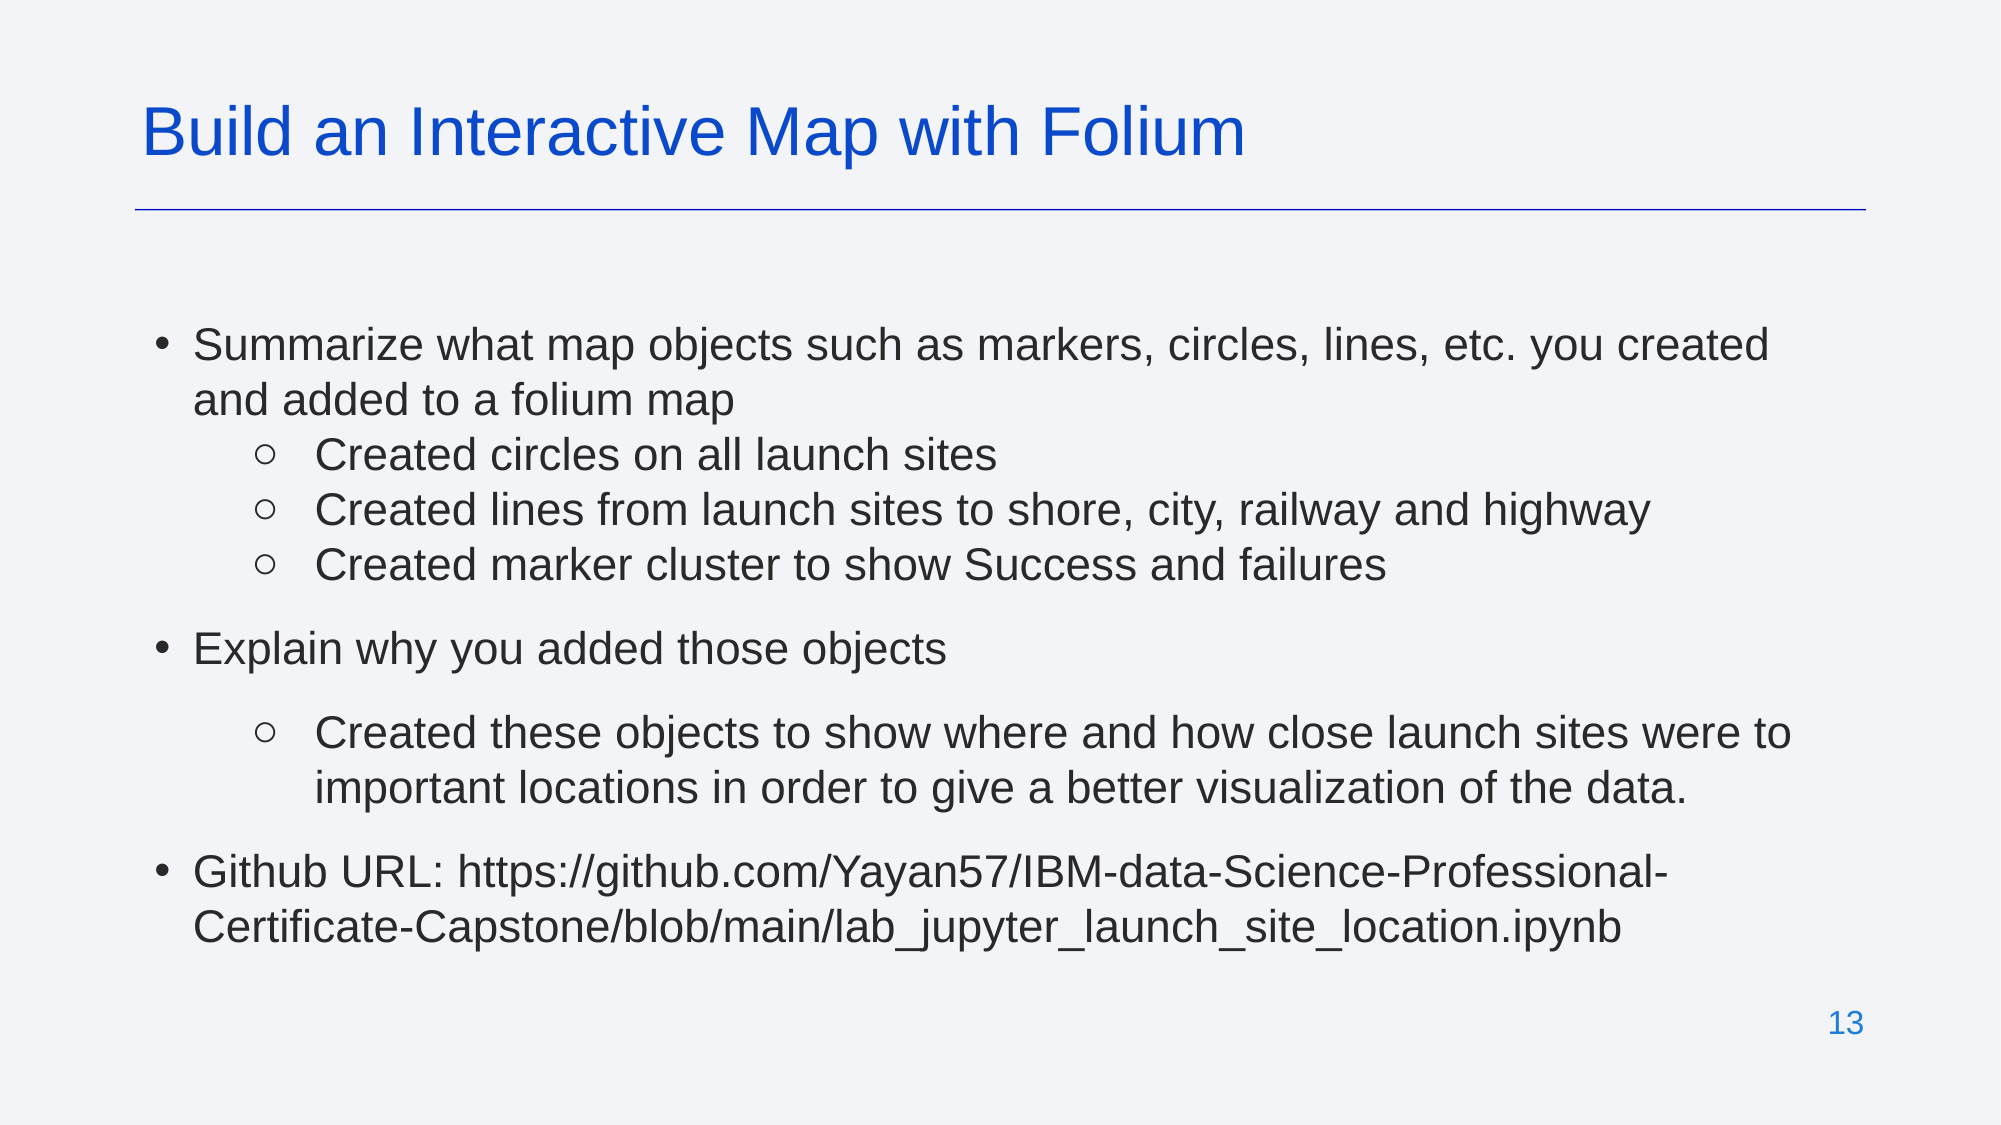

Build an Interactive Map with Folium
Summarize what map objects such as markers, circles, lines, etc. you created and added to a folium map
Created circles on all launch sites
Created lines from launch sites to shore, city, railway and highway
Created marker cluster to show Success and failures
Explain why you added those objects
Created these objects to show where and how close launch sites were to important locations in order to give a better visualization of the data.
Github URL: https://github.com/Yayan57/IBM-data-Science-Professional-Certificate-Capstone/blob/main/lab_jupyter_launch_site_location.ipynb

13